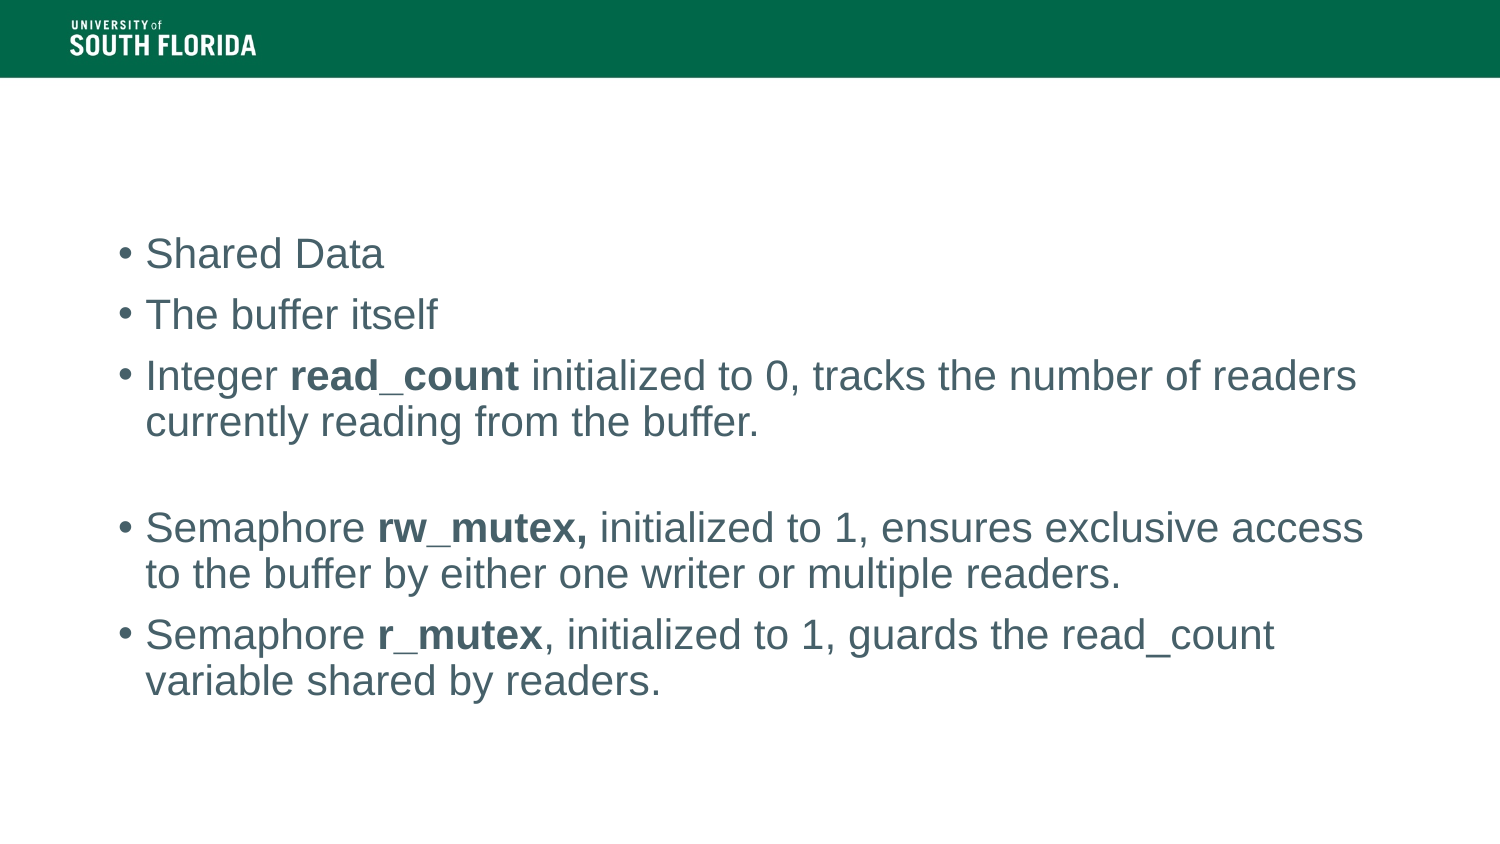

Shared Data
The buffer itself
Integer read_count initialized to 0, tracks the number of readers currently reading from the buffer.
Semaphore rw_mutex, initialized to 1, ensures exclusive access to the buffer by either one writer or multiple readers.
Semaphore r_mutex, initialized to 1, guards the read_count variable shared by readers.